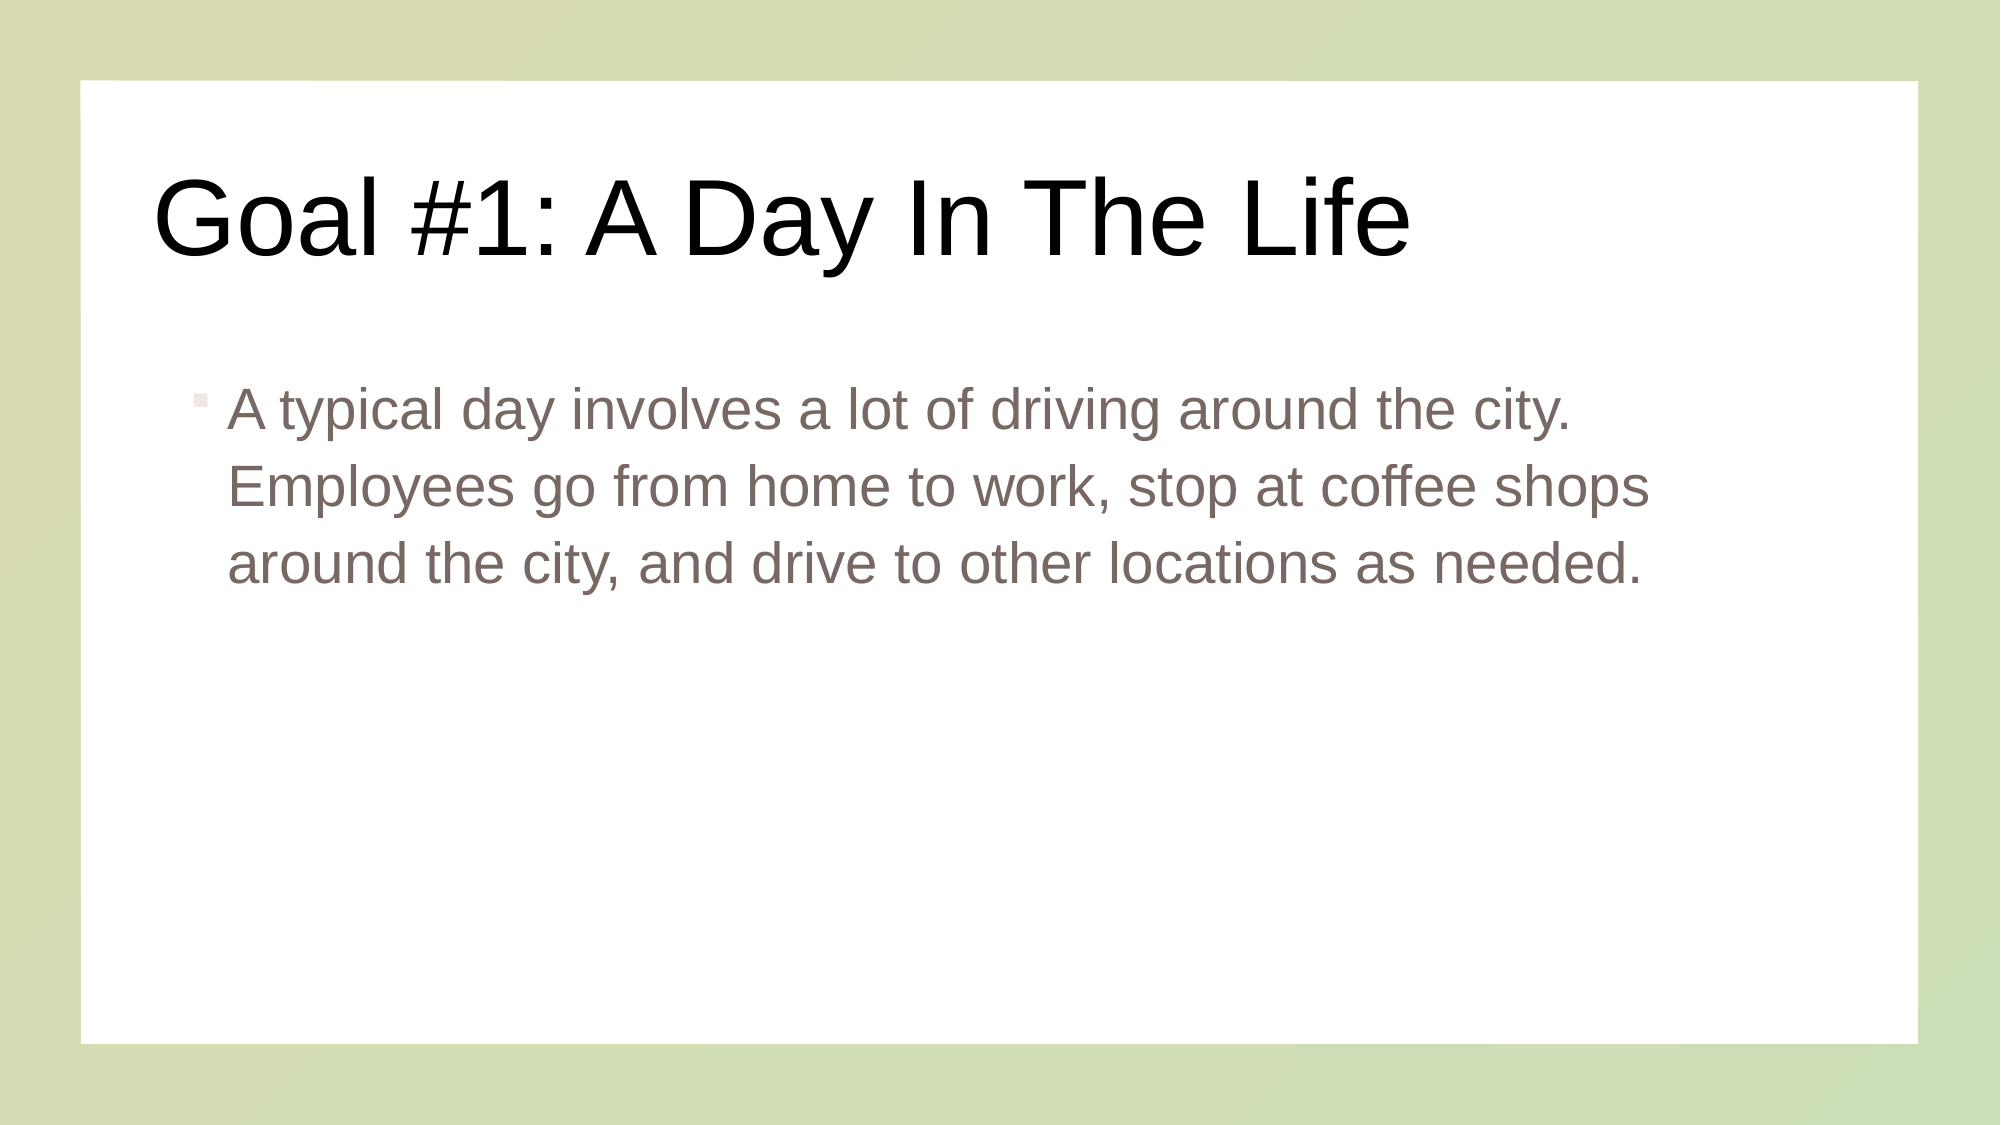

# Goal #1: A Day In The Life
A typical day involves a lot of driving around the city. Employees go from home to work, stop at coffee shops around the city, and drive to other locations as needed.